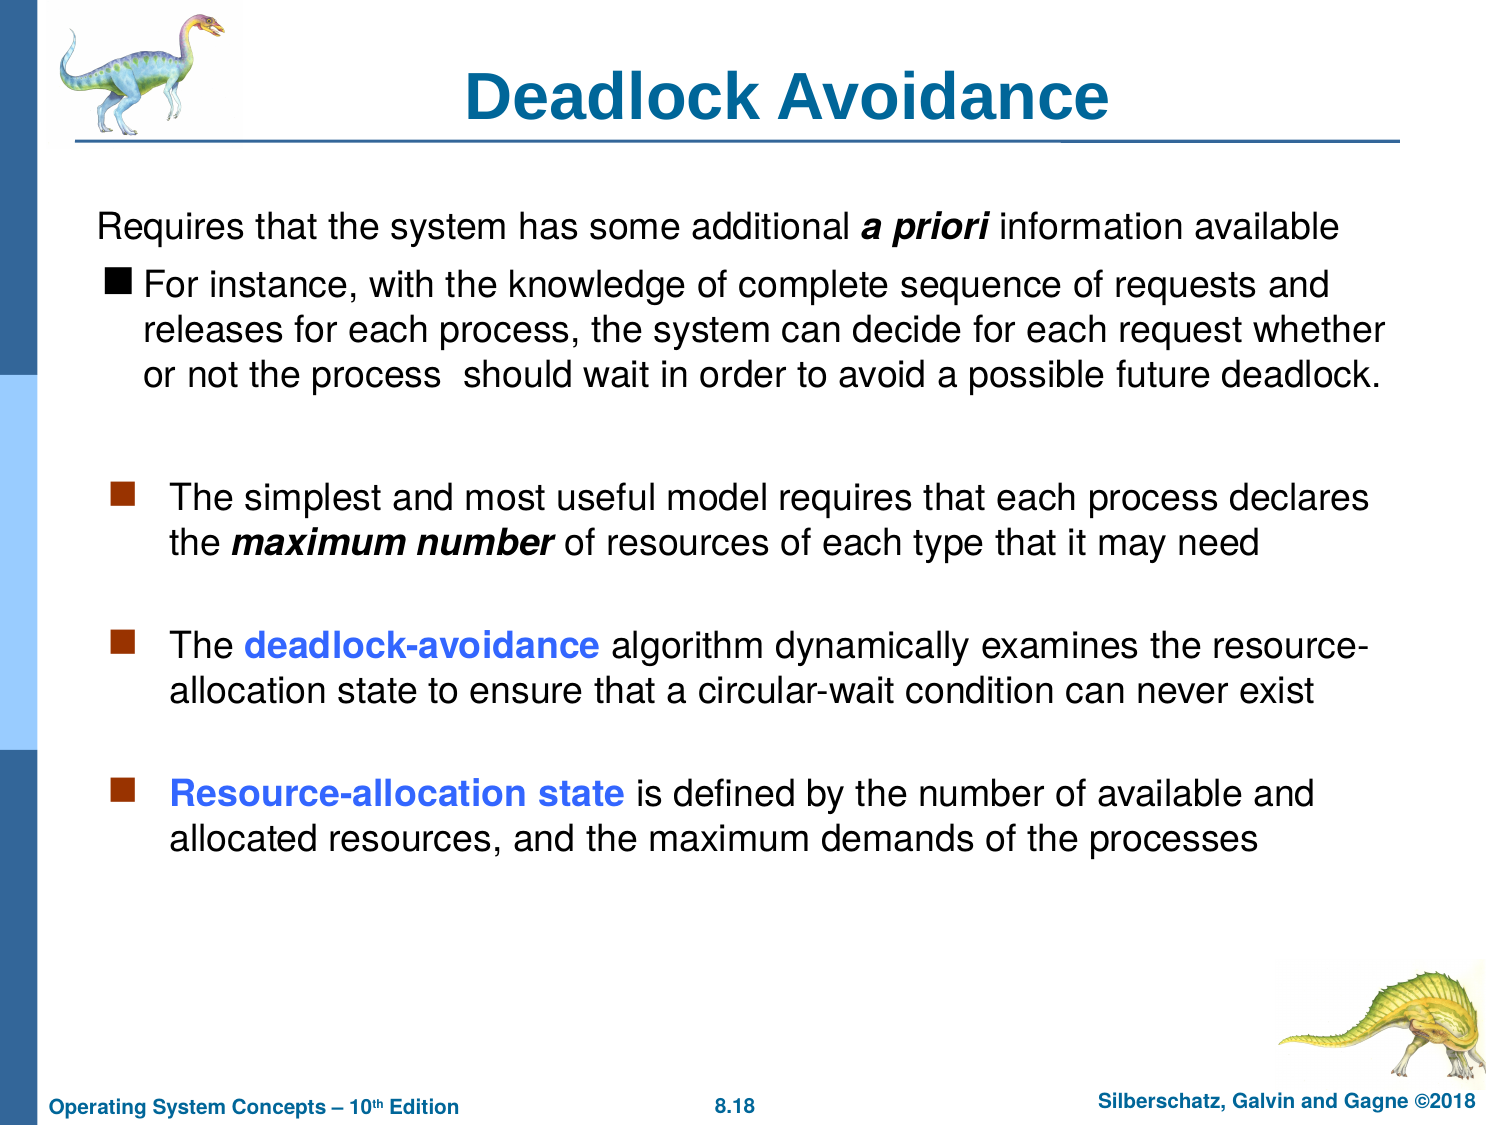

# Deadlock Avoidance
Requires that the system has some additional a priori information available
For instance, with the knowledge of complete sequence of requests and releases for each process, the system can decide for each request whether or not the process  should wait in order to avoid a possible future deadlock.
The simplest and most useful model requires that each process declares the maximum number of resources of each type that it may need
The deadlock-avoidance algorithm dynamically examines the resource-allocation state to ensure that a circular-wait condition can never exist
Resource-allocation state is defined by the number of available and allocated resources, and the maximum demands of the processes